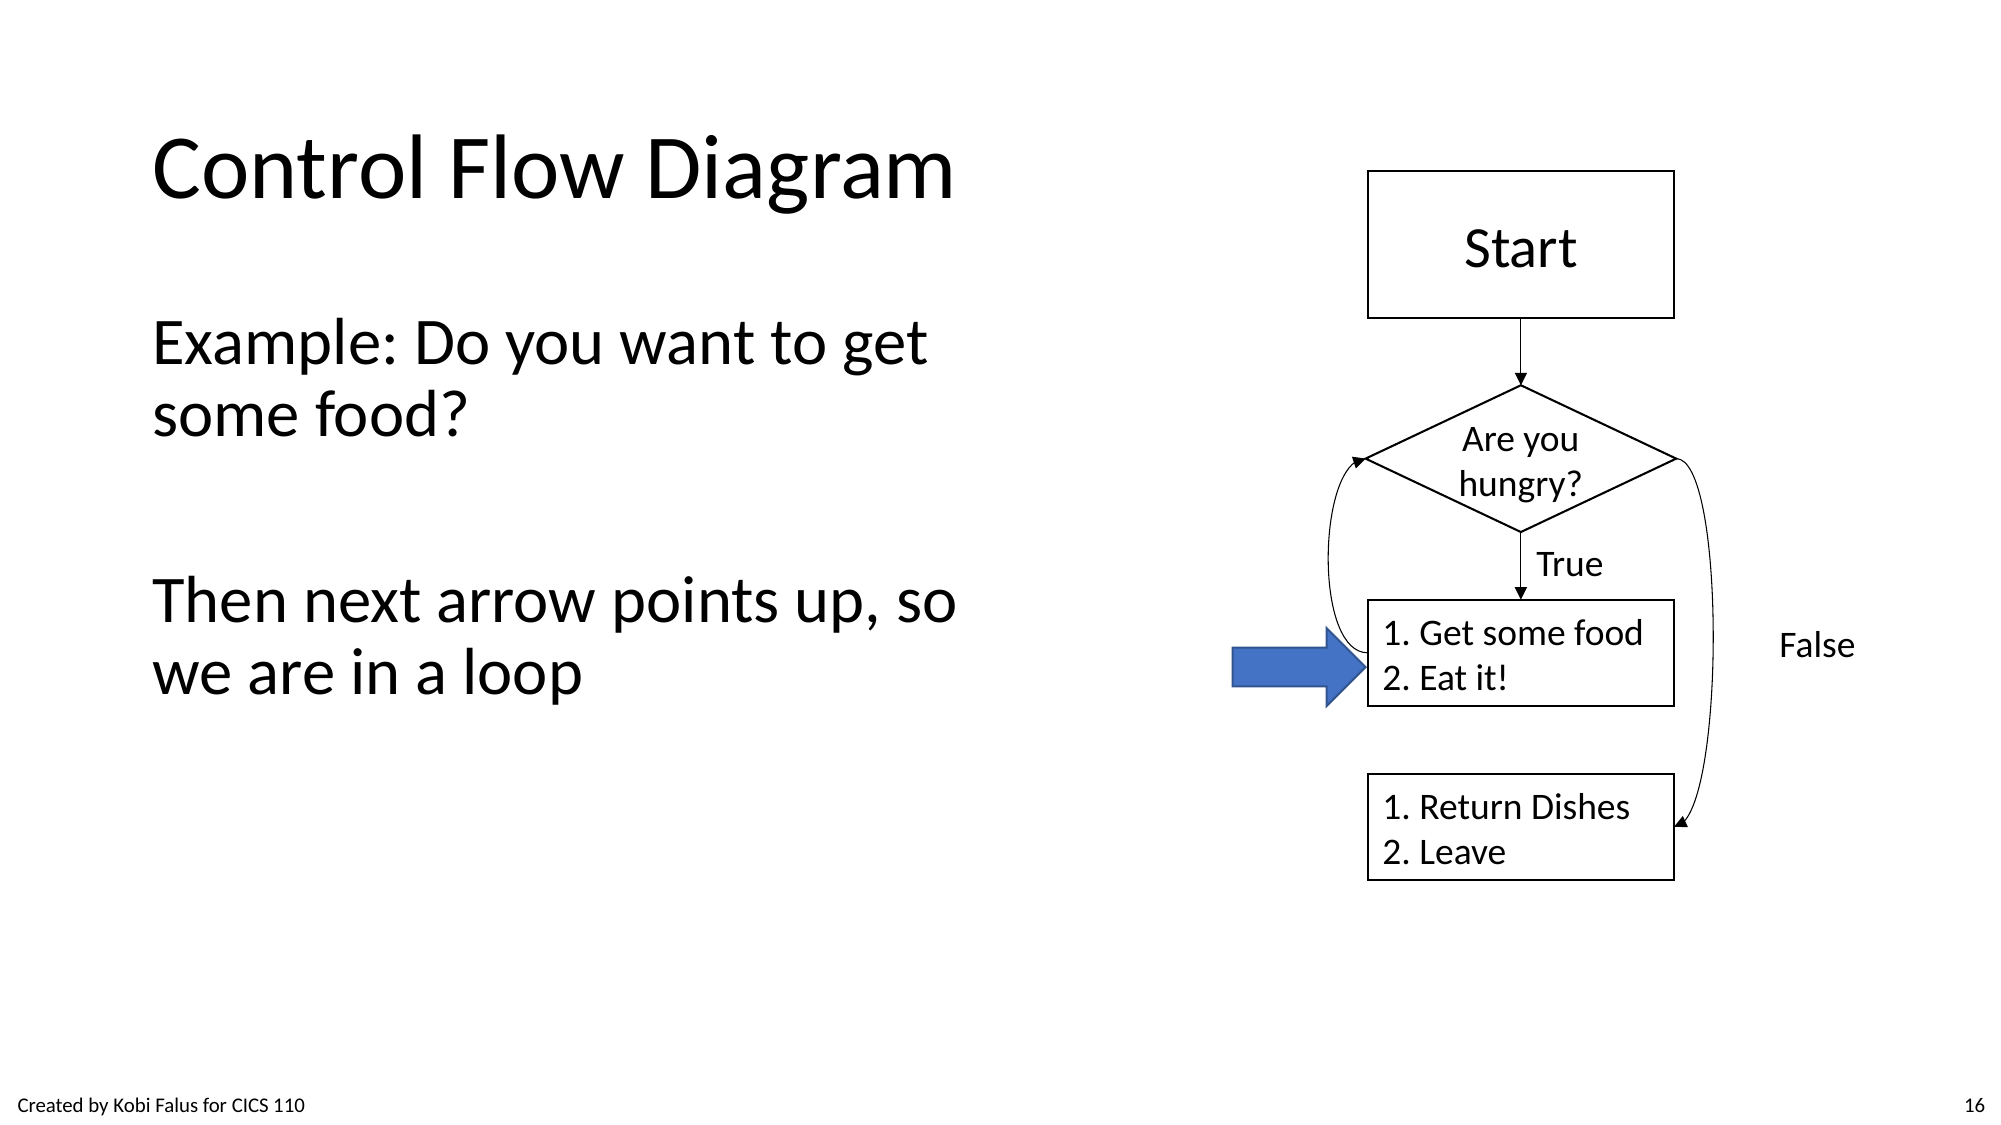

# Control Flow Diagram
Start
Example: Do you want to get some food?

Then next arrow points up, so we are in a loop
Are you hungry?
True
1. Get some food
2. Eat it!
False

1. Return Dishes
2. Leave